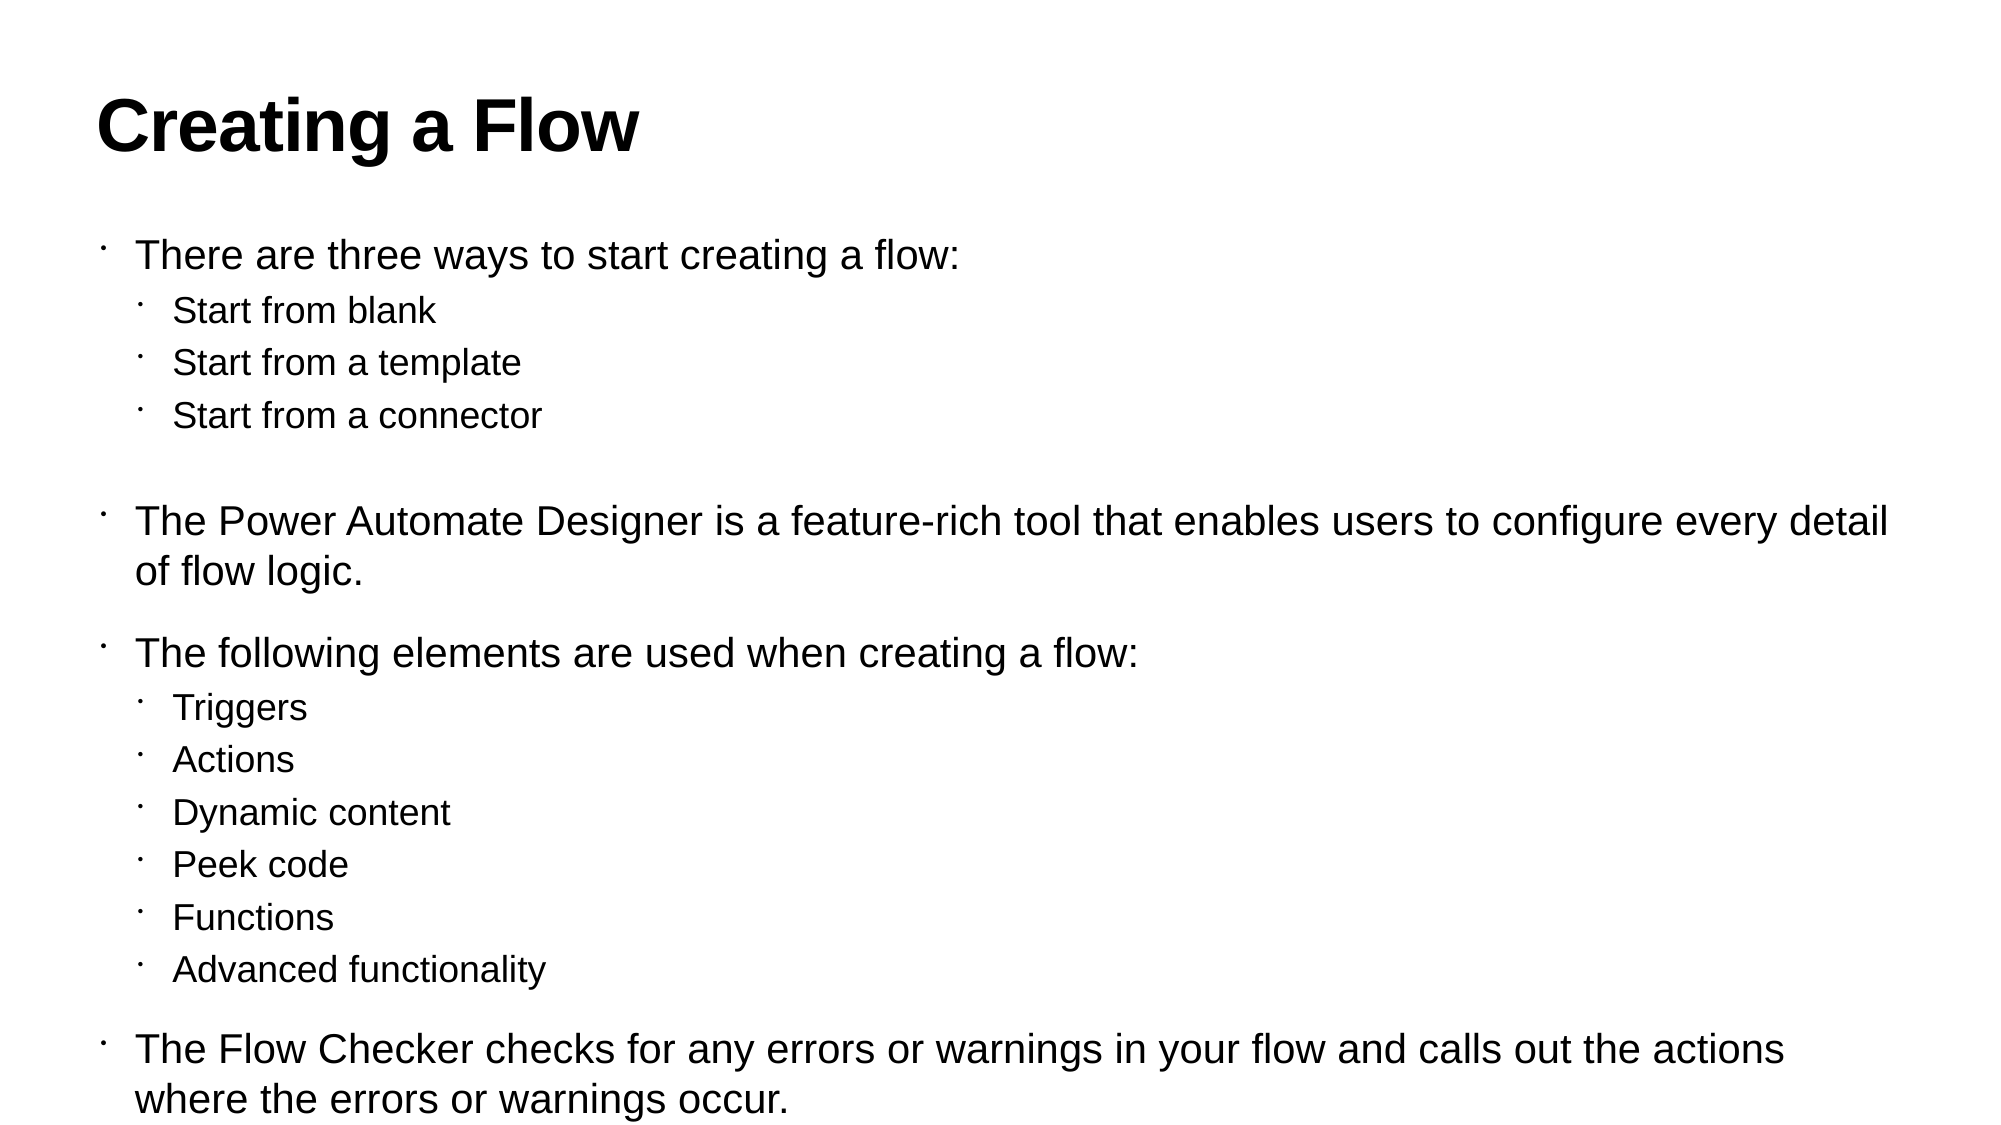

# Creating a Flow
There are three ways to start creating a flow:
Start from blank
Start from a template
Start from a connector

The Power Automate Designer is a feature-rich tool that enables users to configure every detail of flow logic.

The following elements are used when creating a flow:
Triggers
Actions
Dynamic content
Peek code
Functions
Advanced functionality

The Flow Checker checks for any errors or warnings in your flow and calls out the actions where the errors or warnings occur.